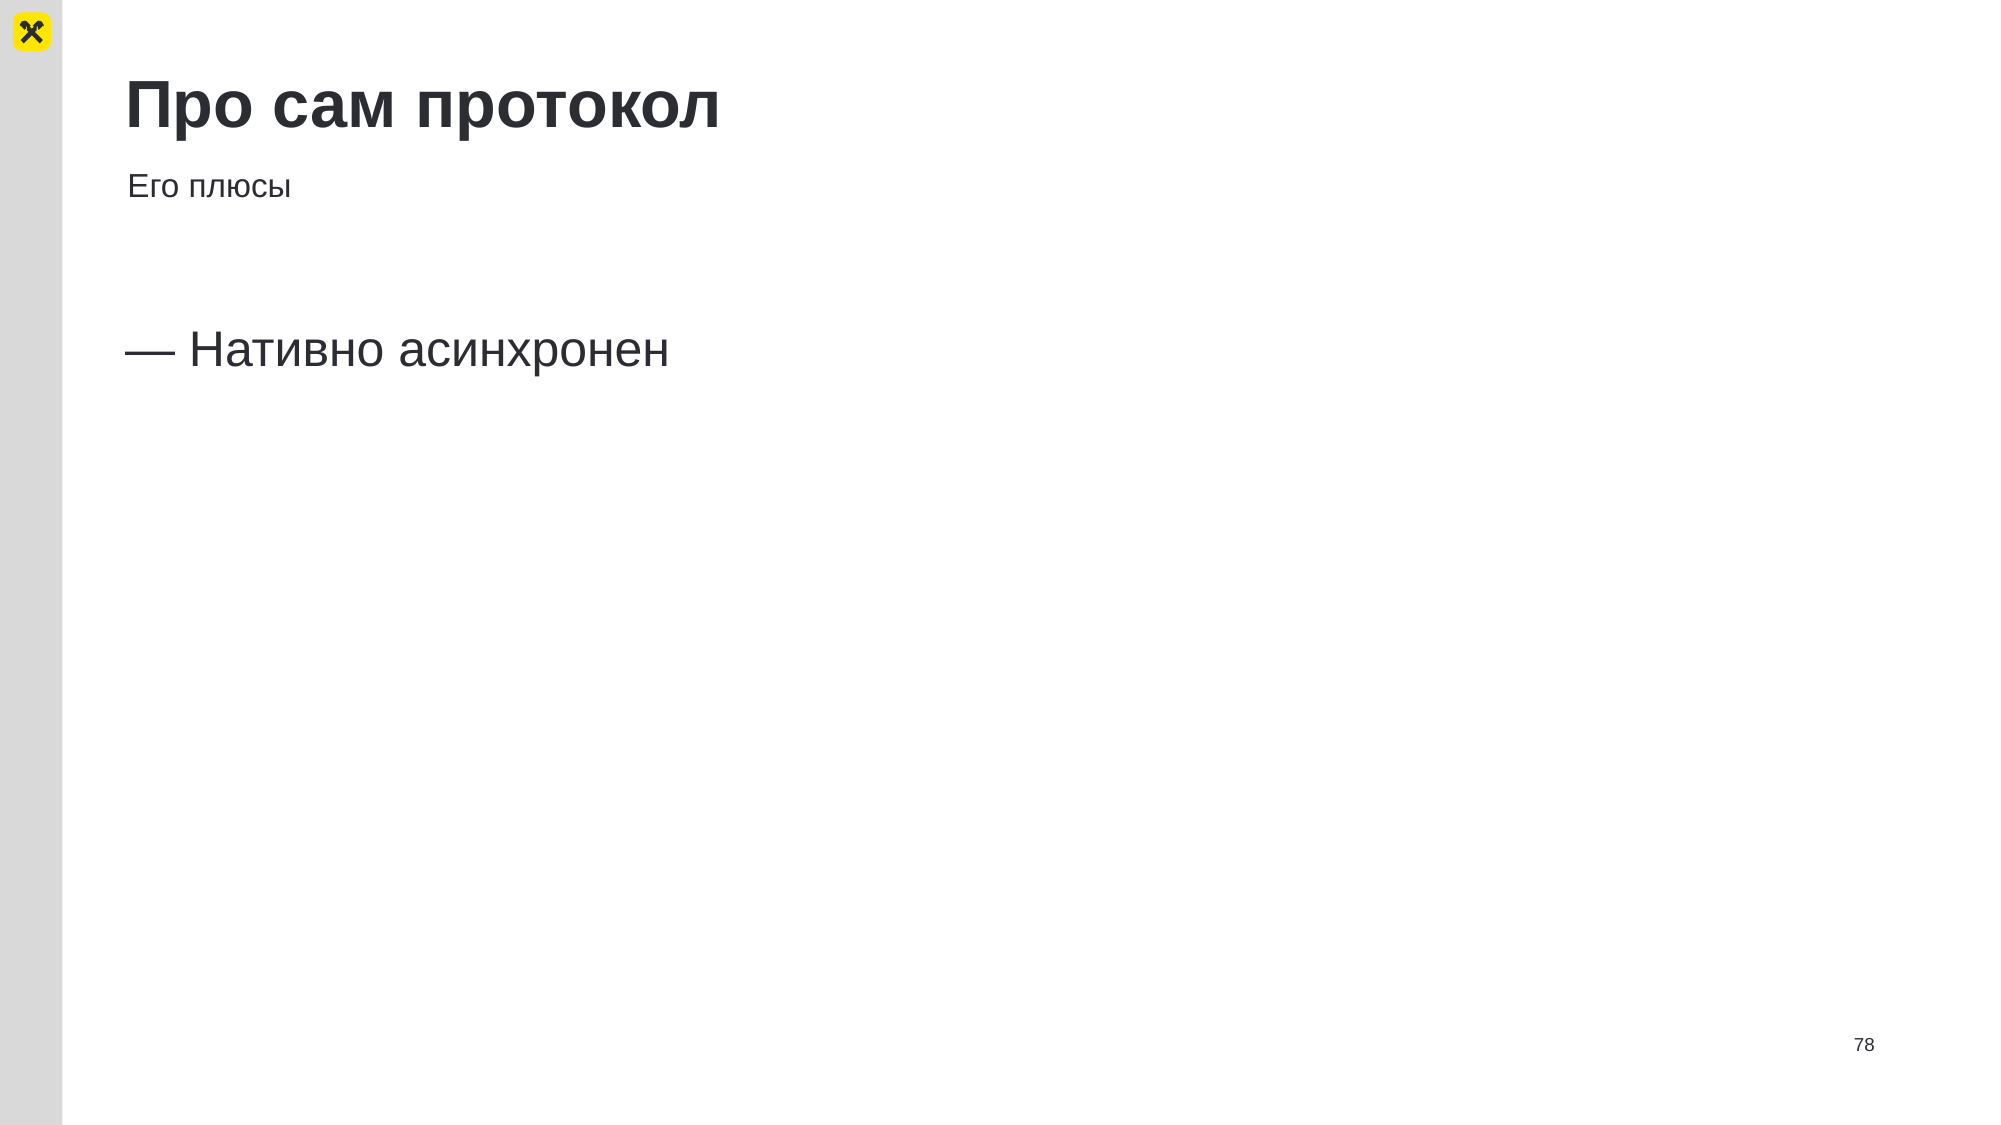

# Про сам протокол
Его плюсы
— Нативно асинхронен

78